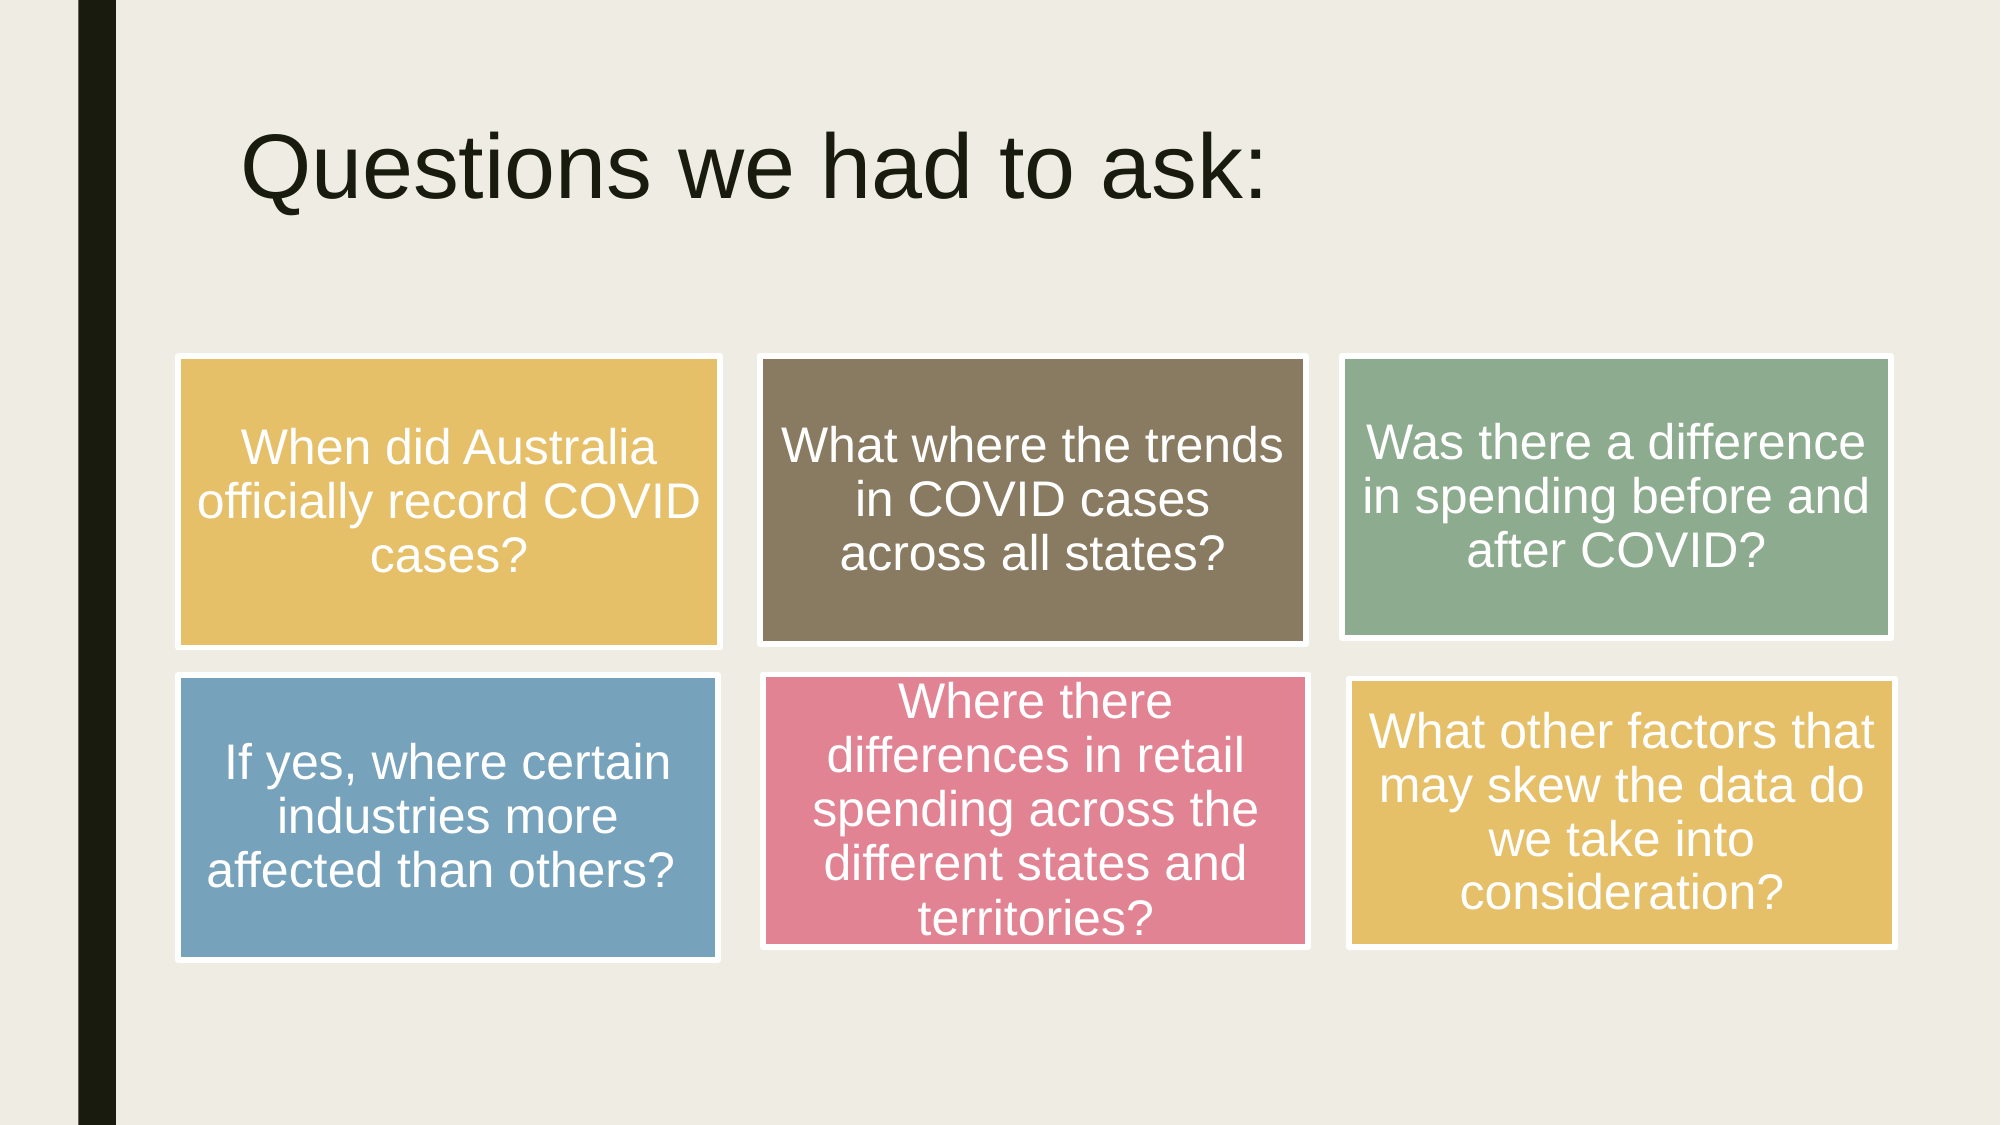

# Questions we had to ask:
When did Australia officially record COVID cases?
What where the trends in COVID cases across all states?
Was there a difference in spending before and after COVID?
If yes, where certain industries more affected than others?
Where there differences in retail spending across the different states and territories?
What other factors that may skew the data do we take into consideration?